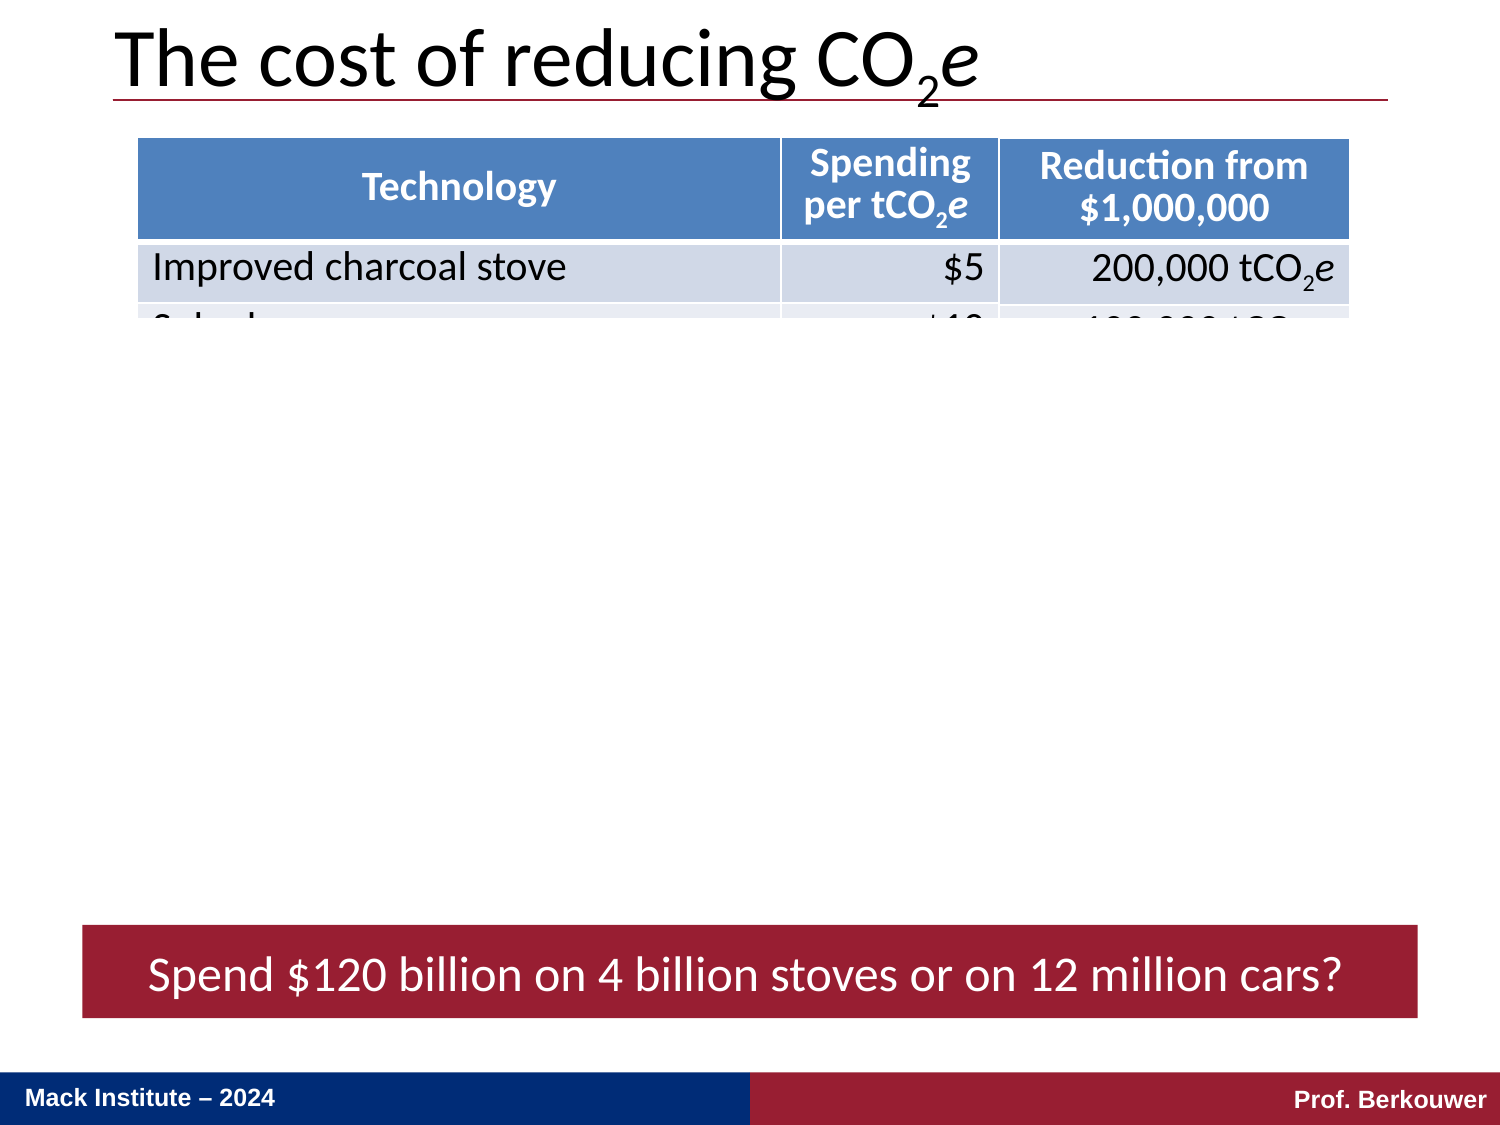

# The cost of reducing CO2e
| Technology | Spending per tCO2e |
| --- | --- |
| Improved charcoal stove | $5 |
| Solar lamps | $10 |
| Wind production | $46 |
| Residential solar | $100 |
| Energy-efficient appliance rebates | $470 |
| Weatherization programs | $779 |
| Sustainable aviation fuel | $1,460 |
| Electric Vehicles | $1,685 |
| Hybrid Vehicles | $5,892 |
| Reduction from $1,000,000 |
| --- |
| 200,000 tCO2e |
| 100,000 tCO2e |
| 22,000 tCO2e |
| 10,000 tCO2e |
| 2,100 tCO2e |
| 1,300 tCO2e |
| 685 tCO2e |
| 600 tCO2e |
| 170 tCO2e |

Spend $120 billion on 4 billion stoves or on 12 million cars?